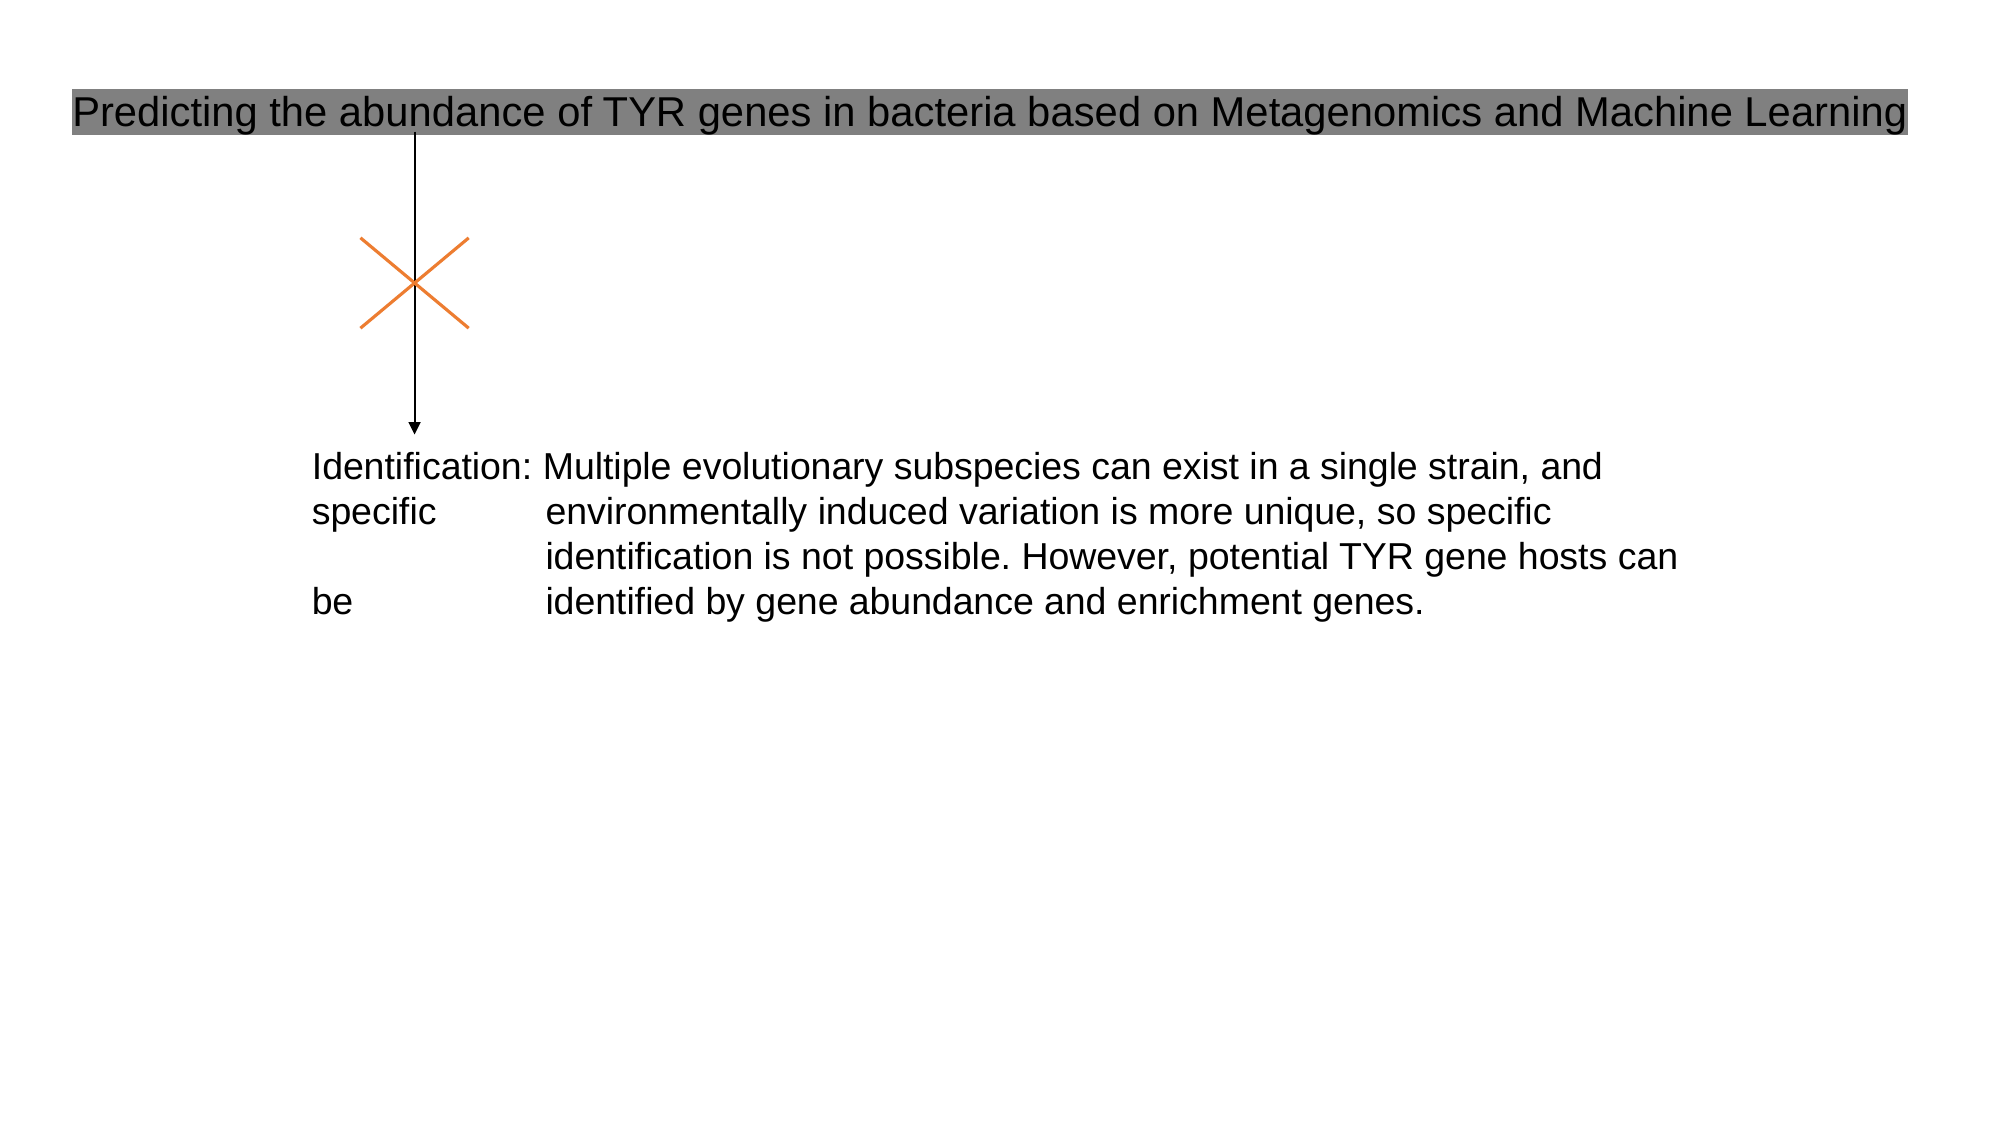

Predicting the abundance of TYR genes in bacteria based on Metagenomics and Machine Learning
Identification: Multiple evolutionary subspecies can exist in a single strain, and specific 	        environmentally induced variation is more unique, so specific  	   	        identification is not possible. However, potential TYR gene hosts can be 	        identified by gene abundance and enrichment genes.